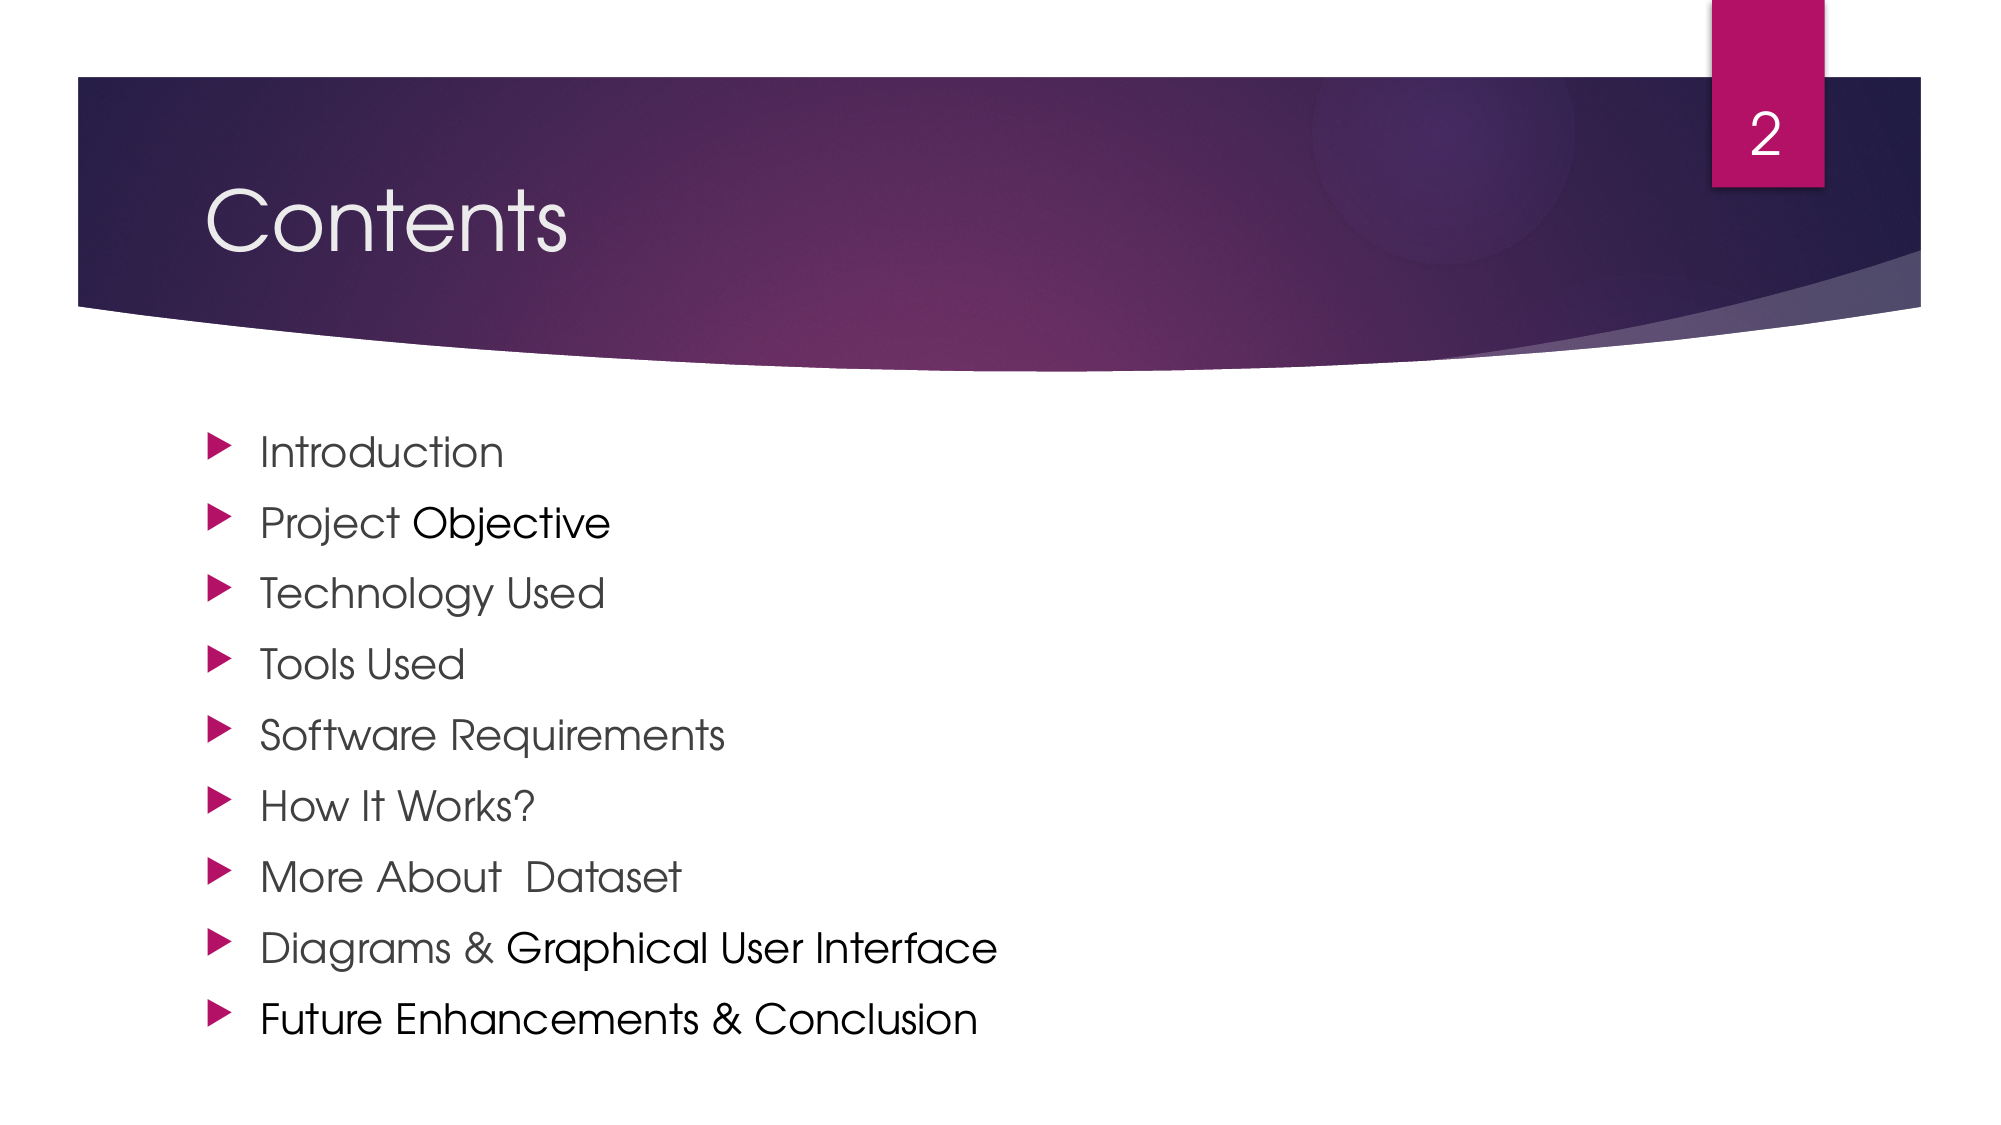

2
Contents
Introduction
Project Objective
Technology Used
Tools Used
Software Requirements
How It Works?
More About  Dataset
Diagrams & Graphical User Interface
Future Enhancements & Conclusion